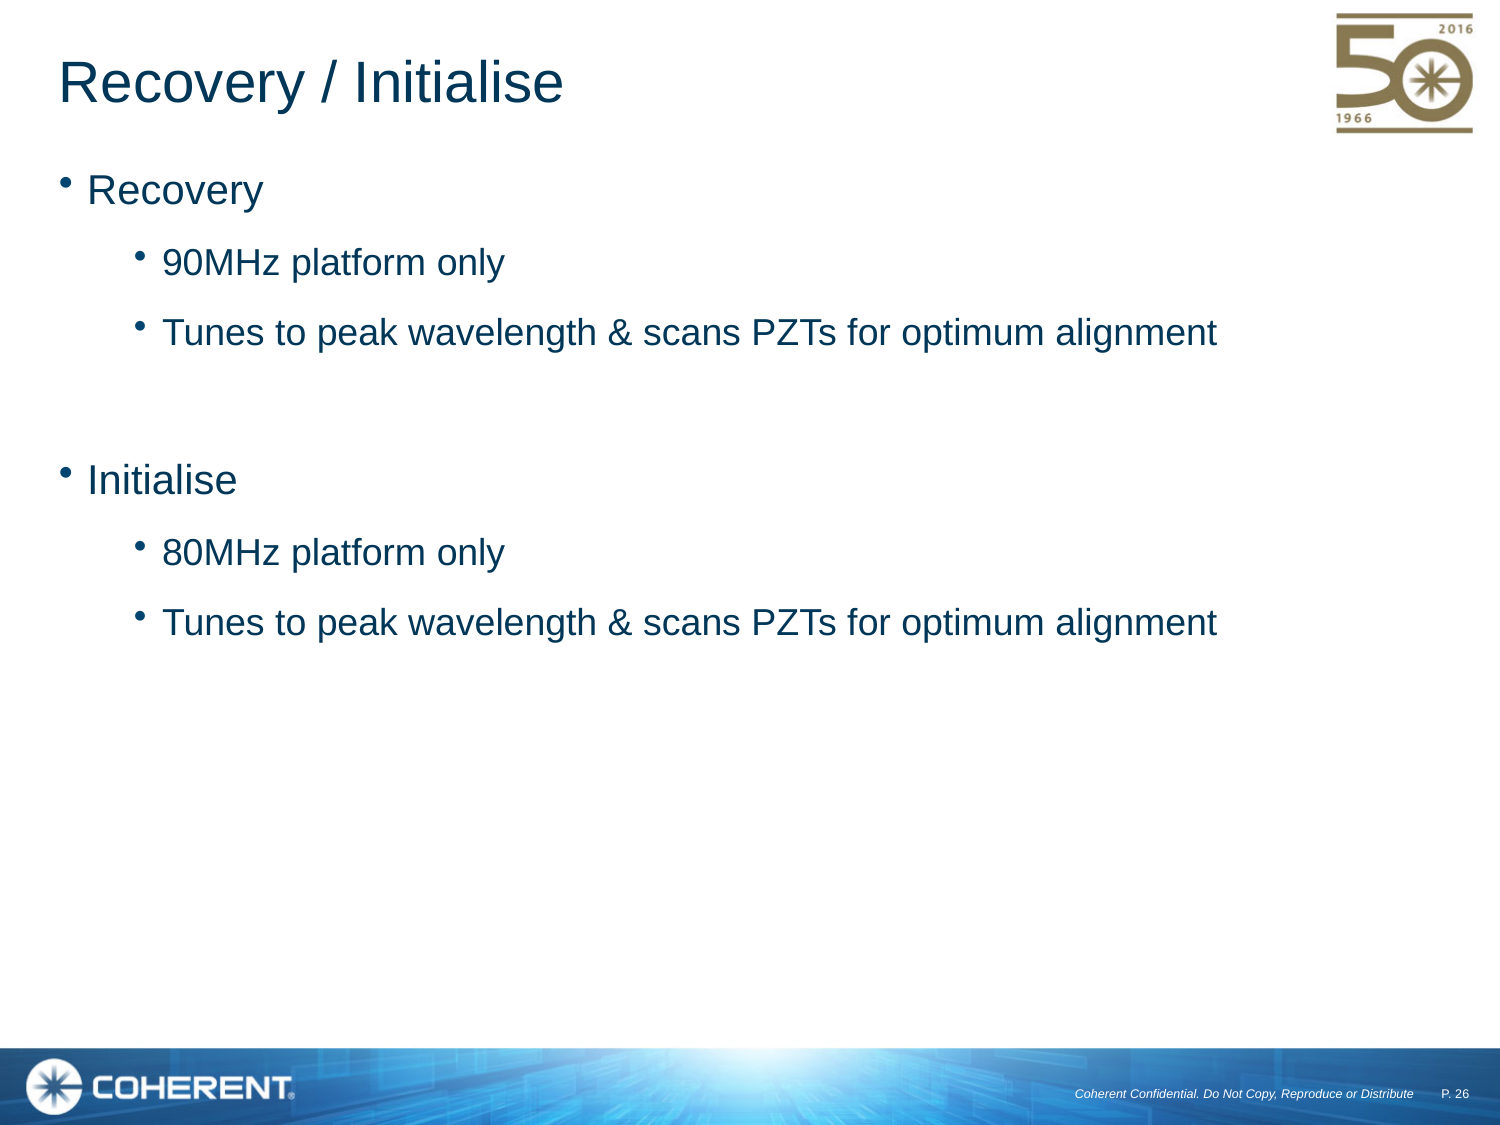

# Recovery / Initialise
Recovery
90MHz platform only
Tunes to peak wavelength & scans PZTs for optimum alignment

Initialise
80MHz platform only
Tunes to peak wavelength & scans PZTs for optimum alignment